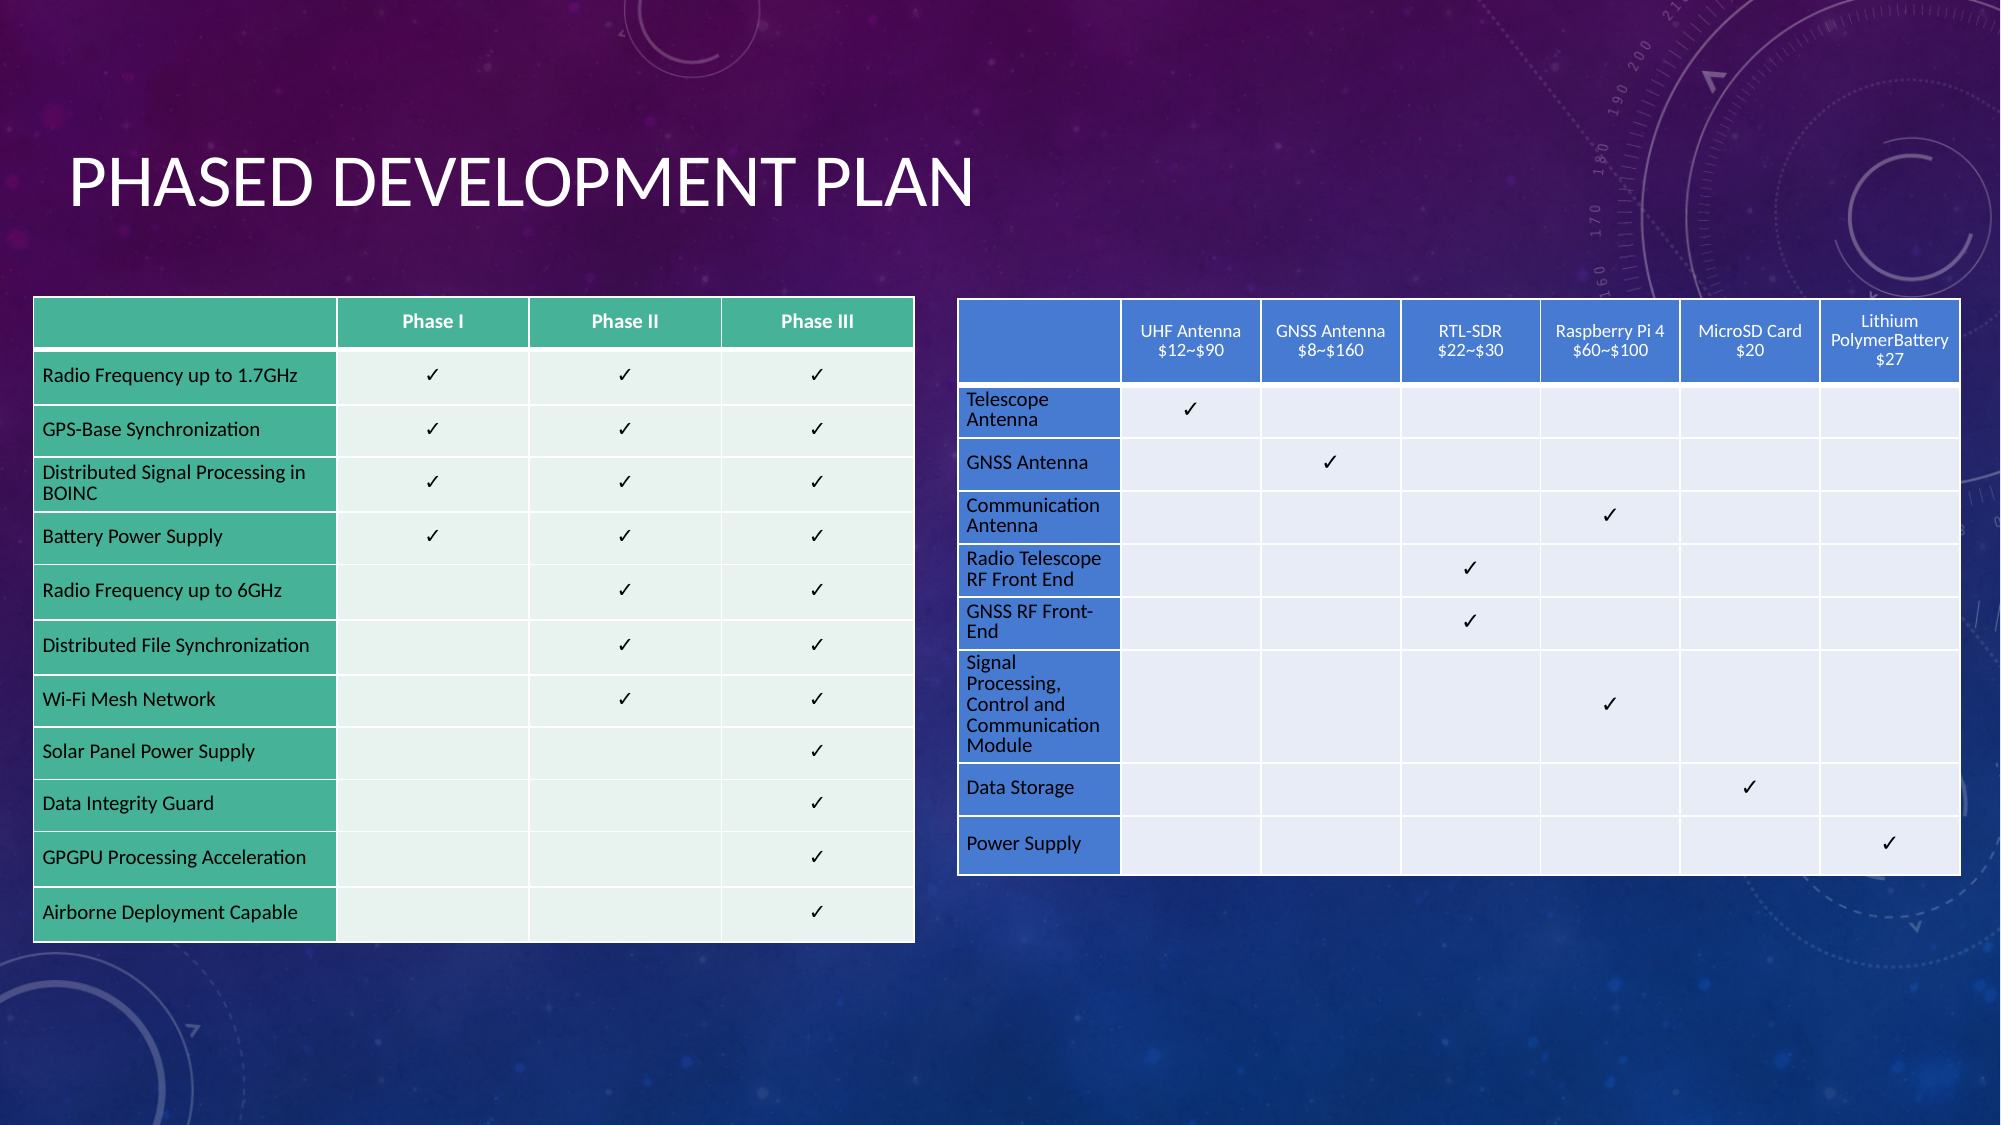

# Phased Development Plan
| ​ | Phase I​ | Phase II​ | Phase III​ |
| --- | --- | --- | --- |
| Radio Frequency up to 1.7GHz​ | ✓​ | ✓​ | ✓​ |
| GPS-Base Synchronization​ | ✓​ | ✓​ | ✓​ |
| Distributed Signal Processing in BOINC​ | ✓​ | ✓​ | ✓​ |
| Battery Power Supply​ | ✓​ | ✓​ | ✓​ |
| Radio Frequency up to 6GHz​ | ​ | ✓​ | ✓​ |
| Distributed File Synchronization​ | ​ | ✓​ | ✓​ |
| Wi-Fi Mesh Network​ | ​ | ✓​ | ✓​ |
| Solar Panel Power Supply​ | ​ | ​ | ✓​ |
| Data Integrity Guard​ | ​ | ​ | ✓​ |
| GPGPU Processing Acceleration​ | ​ | ​ | ✓​ |
| Airborne Deployment Capable​ | ​ | ​ | ✓​ |
| ​ | UHF Antenna​ $12~$90​ | GNSS Antenna​ $8~$160​ | RTL-SDR​ $22~$30​ | Raspberry Pi 4​ $60~$100​ | MicroSD Card​ $20​ | Lithium PolymerBattery​ $27​ |
| --- | --- | --- | --- | --- | --- | --- |
| Telescope Antenna​ | ✓​ | ​ | ​ | ​ | ​ | ​ |
| GNSS Antenna​ | ​ | ✓​ | ​ | ​ | ​ | ​ |
| Communication Antenna​ | ​ | ​ | ​ | ✓​ | ​ | ​ |
| Radio Telescope RF Front End​ | ​ | ​ | ✓​ | ​ | ​ | ​ |
| GNSS RF Front-End​ | ​ | ​ | ✓​ | ​ | ​ | ​ |
| Signal Processing, Control and Communication Module​ | ​ | ​ | ​ | ✓​ | ​ | ​ |
| Data Storage​ | ​ | ​ | ​ | ​ | ✓​ | ​ |
| Power Supply​ | ​ | ​ | ​ | ​ | ​ | ✓​ |